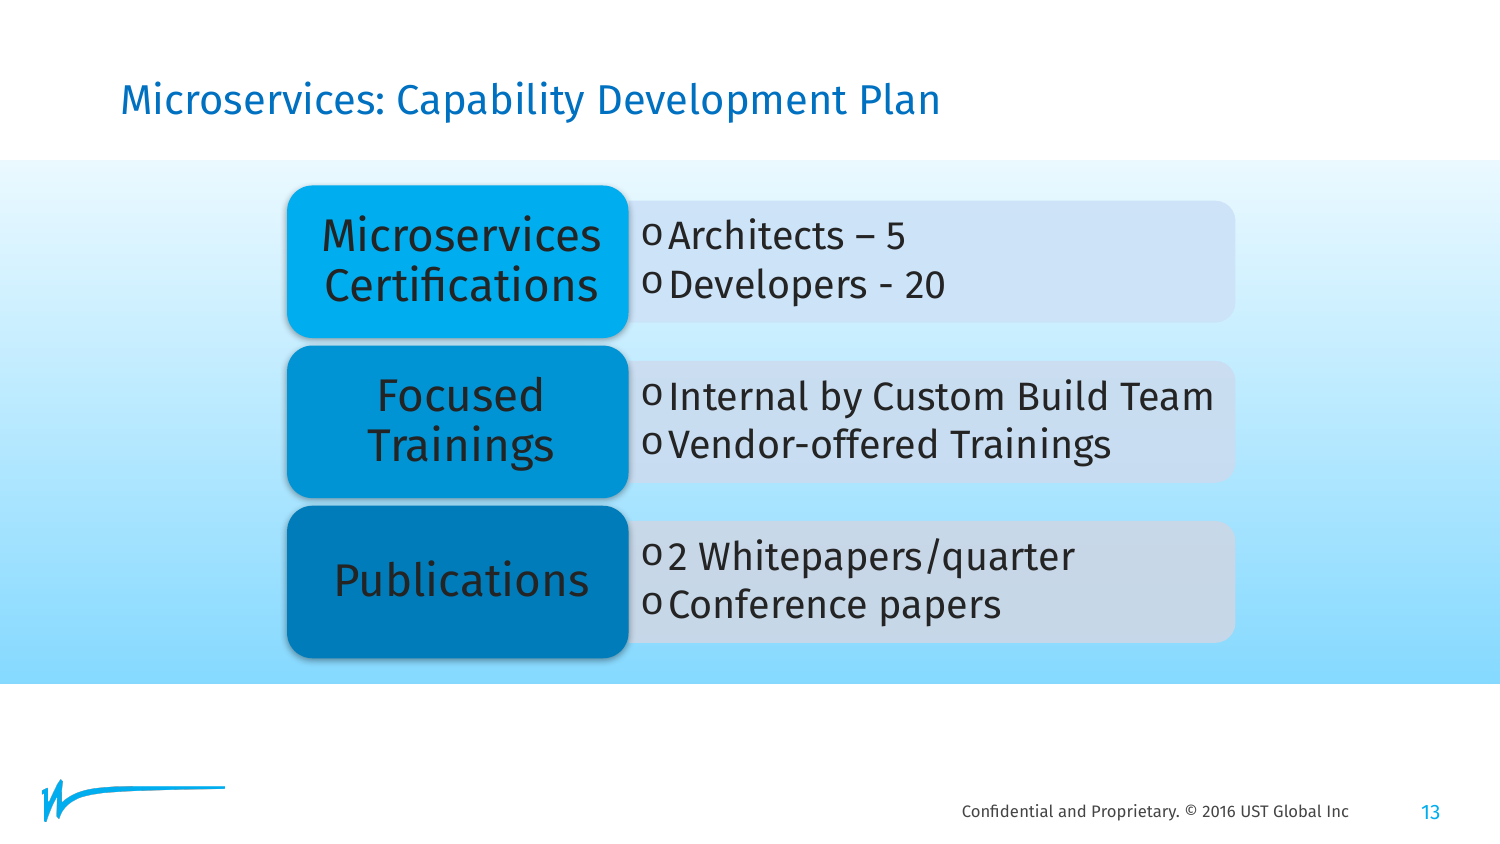

# Microservices: Capability Development Plan

Architects – 5
Developers - 20
Microservices Certifications
Internal by Custom Build Team
Vendor-offered Trainings
Focused Trainings
2 Whitepapers/quarter
Conference papers
Publications